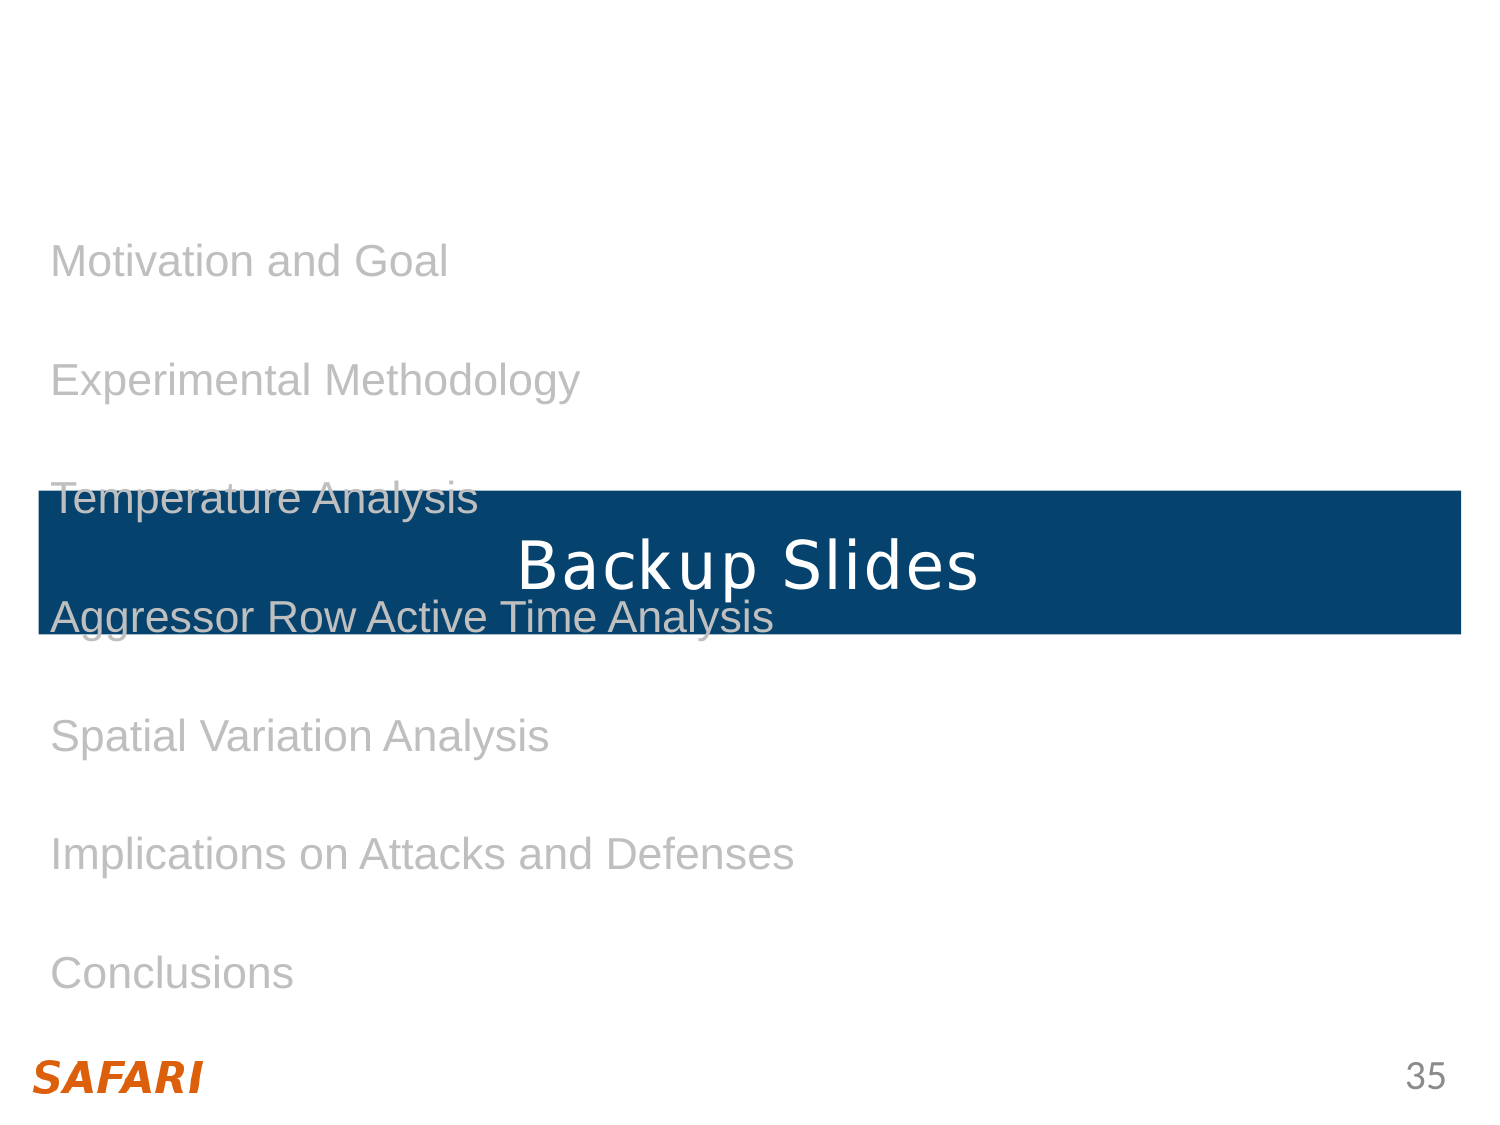

Motivation and Goal
Experimental Methodology
Temperature Analysis
Aggressor Row Active Time Analysis
Spatial Variation Analysis
Implications on Attacks and Defenses
Conclusions

Backup Slides